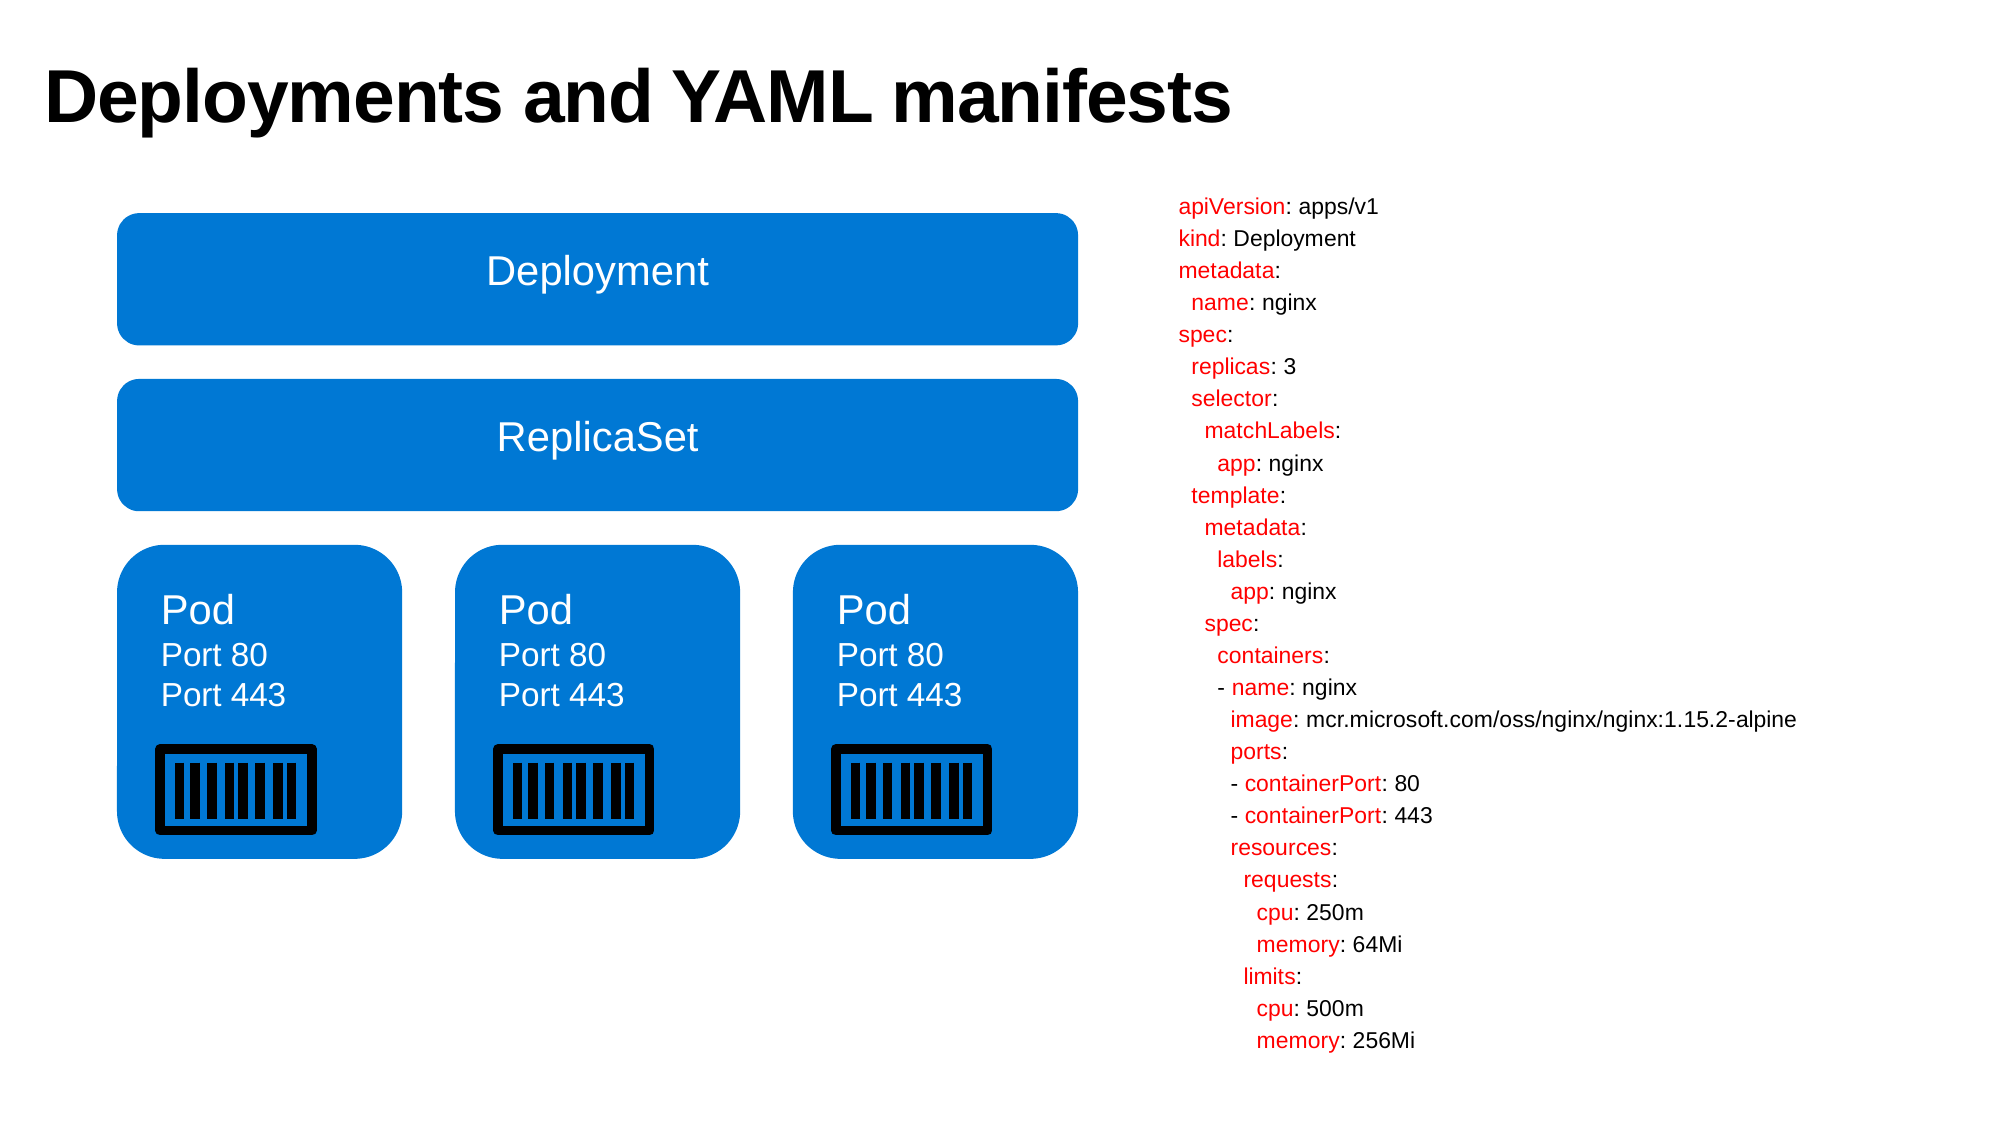

# Deployments and YAML manifests
apiVersion: apps/v1
kind: Deployment
metadata:
  name: nginx
spec:
  replicas: 3
  selector:
    matchLabels:
      app: nginx
  template:
    metadata:
      labels:
        app: nginx
    spec:
      containers:
      - name: nginx
        image: mcr.microsoft.com/oss/nginx/nginx:1.15.2-alpine
        ports:
        - containerPort: 80
        - containerPort: 443
        resources:
          requests:
            cpu: 250m
            memory: 64Mi
          limits:
            cpu: 500m
            memory: 256Mi
Deployment
ReplicaSet
Pod
Port 80
Port 443
Pod
Port 80
Port 443
Pod
Port 80
Port 443